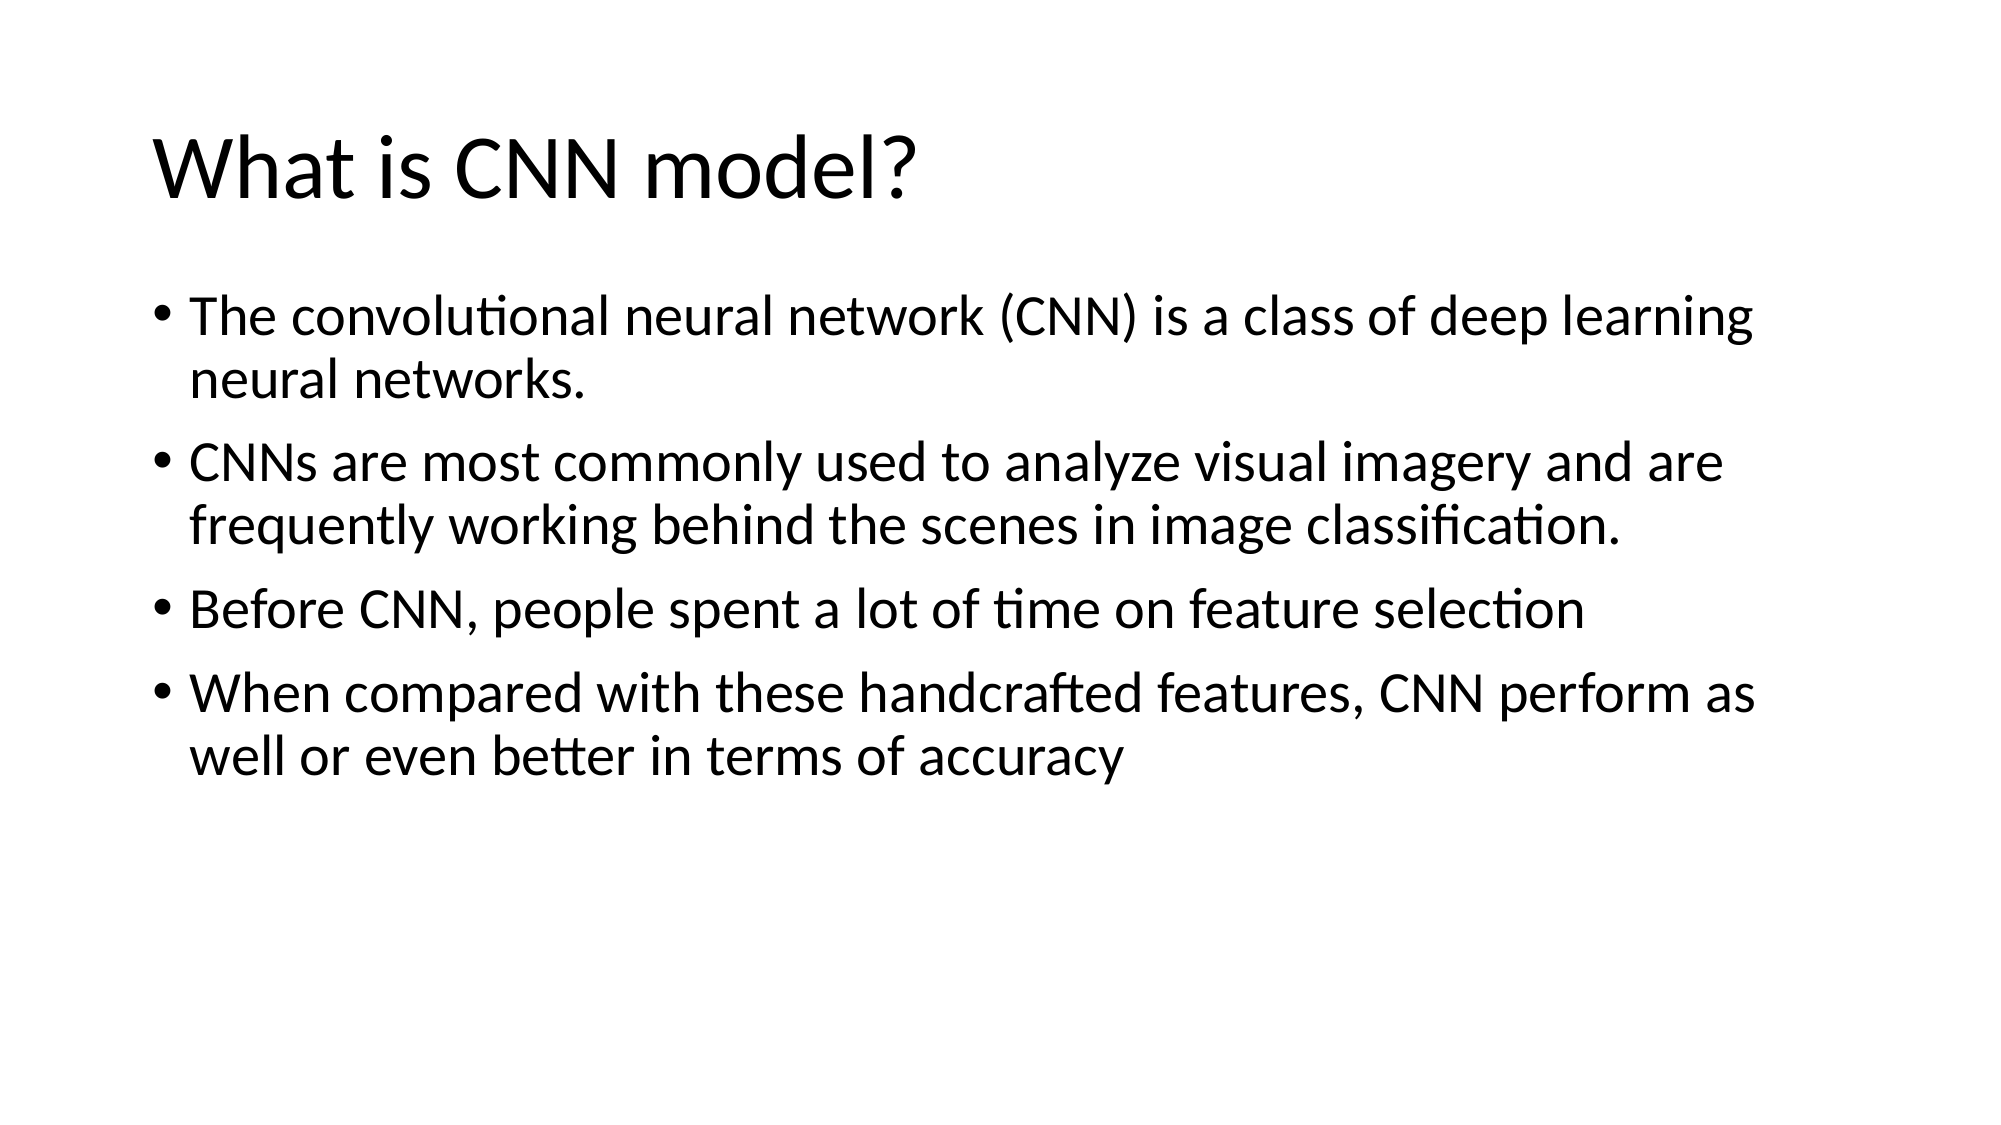

# What is CNN model?
The convolutional neural network (CNN) is a class of deep learning neural networks.
CNNs are most commonly used to analyze visual imagery and are frequently working behind the scenes in image classification.
Before CNN, people spent a lot of time on feature selection
When compared with these handcrafted features, CNN perform as well or even better in terms of accuracy